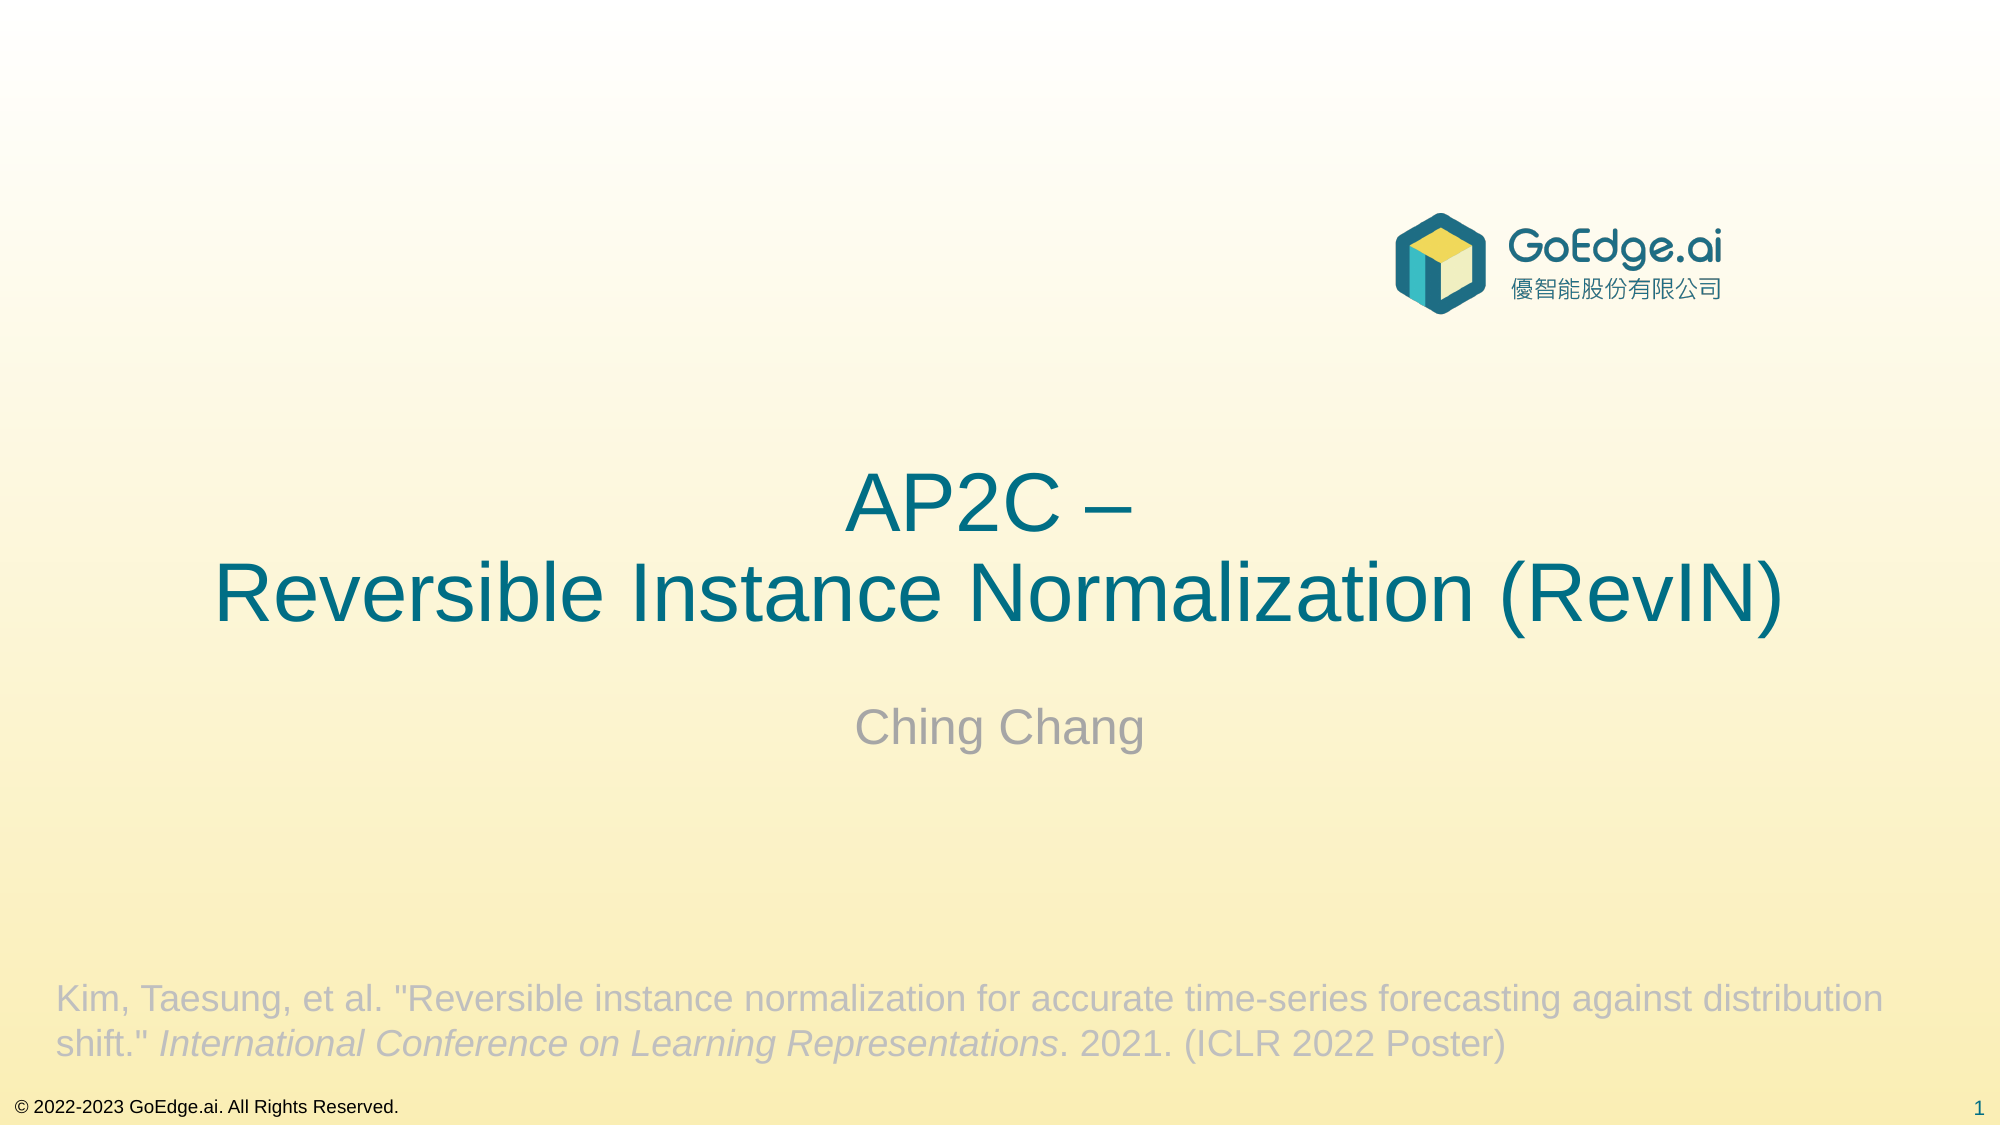

# AP2C – Reversible Instance Normalization (RevIN)
Ching Chang
Kim, Taesung, et al. "Reversible instance normalization for accurate time-series forecasting against distribution shift." International Conference on Learning Representations. 2021. (ICLR 2022 Poster)
1